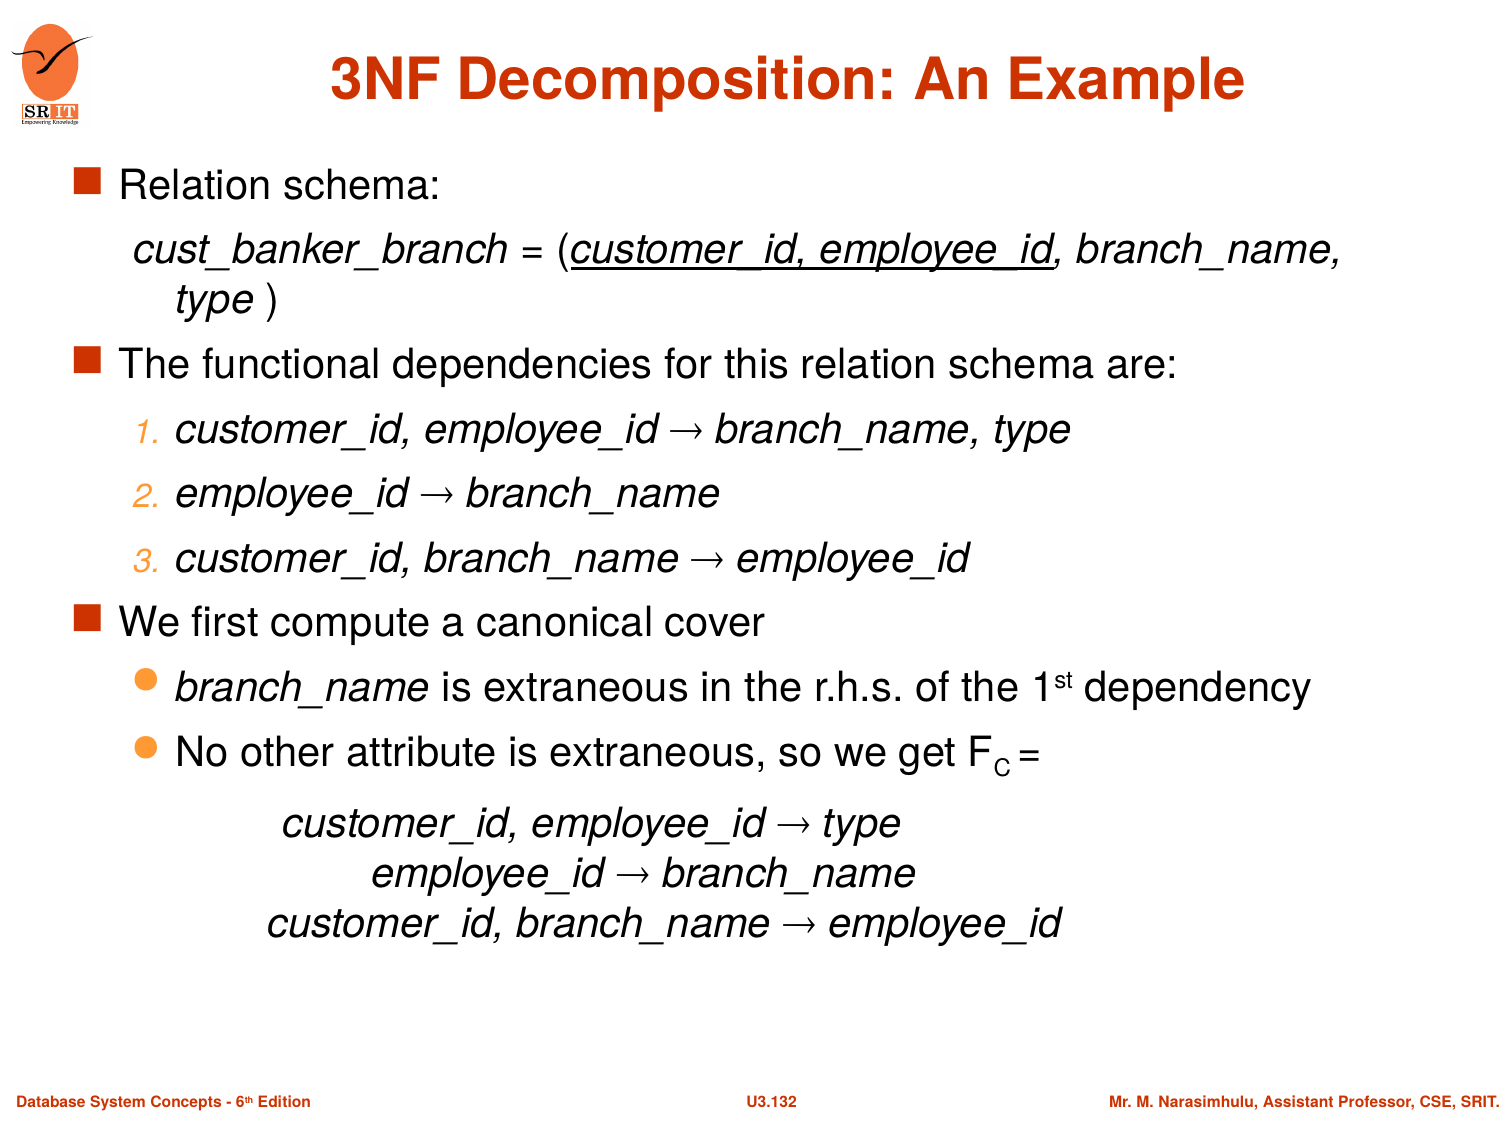

# 3NF Decomposition: An Example
Relation schema:
cust_banker_branch = (customer_id, employee_id, branch_name, type )
The functional dependencies for this relation schema are:
customer_id, employee_id → branch_name, type
employee_id → branch_name
customer_id, branch_name → employee_id
We first compute a canonical cover
branch_name is extraneous in the r.h.s. of the 1st dependency
No other attribute is extraneous, so we get FC =
             customer_id, employee_id → type
	    employee_id → branch_name
        customer_id, branch_name → employee_id